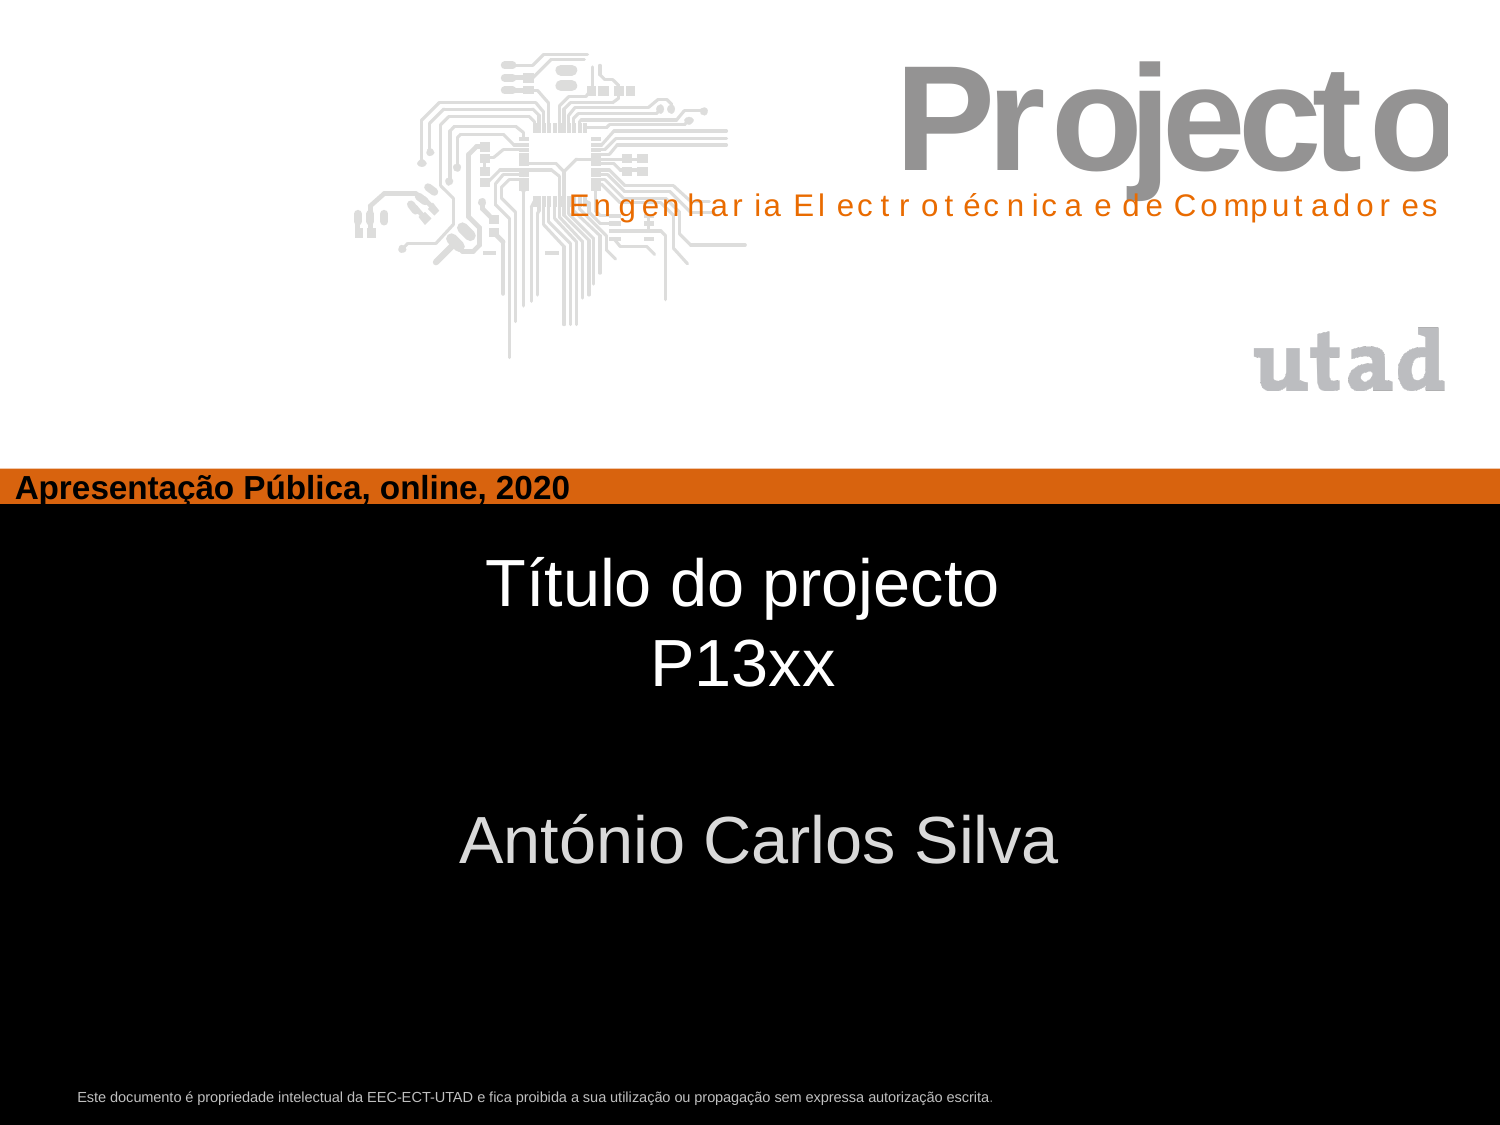

# Título do projecto P13xx
António Carlos Silva